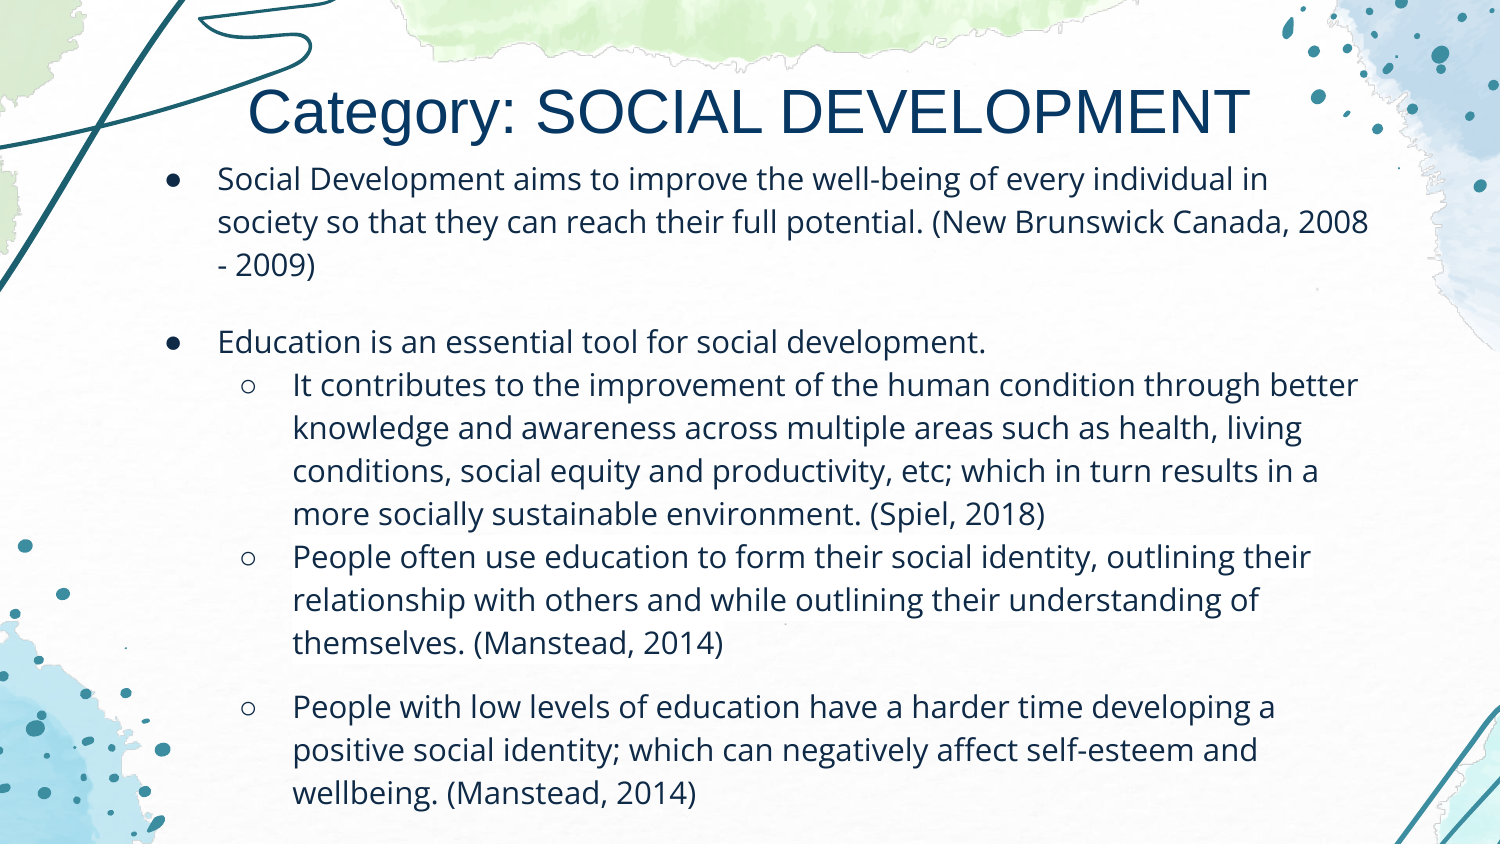

# Category: SOCIAL DEVELOPMENT
Social Development aims to improve the well-being of every individual in society so that they can reach their full potential. (New Brunswick Canada, 2008 - 2009)
Education is an essential tool for social development.
It contributes to the improvement of the human condition through better knowledge and awareness across multiple areas such as health, living conditions, social equity and productivity, etc; which in turn results in a more socially sustainable environment. (Spiel, 2018)
People often use education to form their social identity, outlining their relationship with others and while outlining their understanding of themselves. (Manstead, 2014)
People with low levels of education have a harder time developing a positive social identity; which can negatively affect self-esteem and wellbeing. (Manstead, 2014)